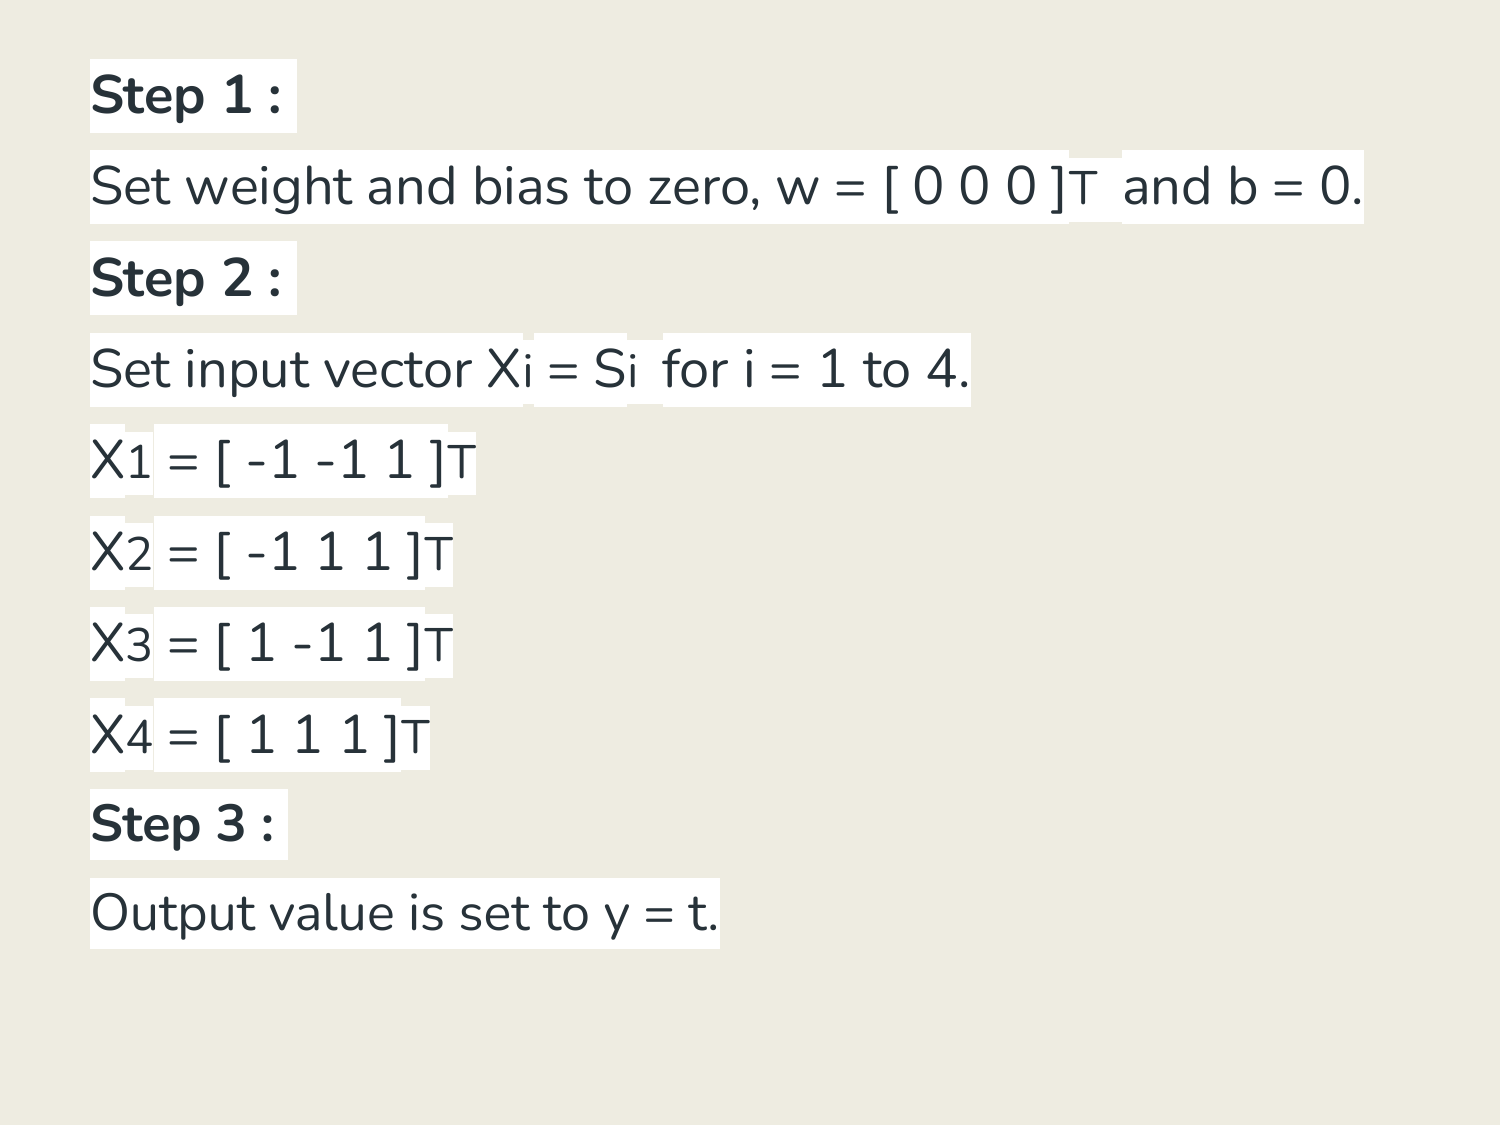

Step 1 :
Set weight and bias to zero, w = [ 0 0 0 ]T  and b = 0.
Step 2 :
Set input vector Xi = Si  for i = 1 to 4.
X1 = [ -1 -1 1 ]T
X2 = [ -1 1 1 ]T
X3 = [ 1 -1 1 ]T
X4 = [ 1 1 1 ]T
Step 3 :
Output value is set to y = t.